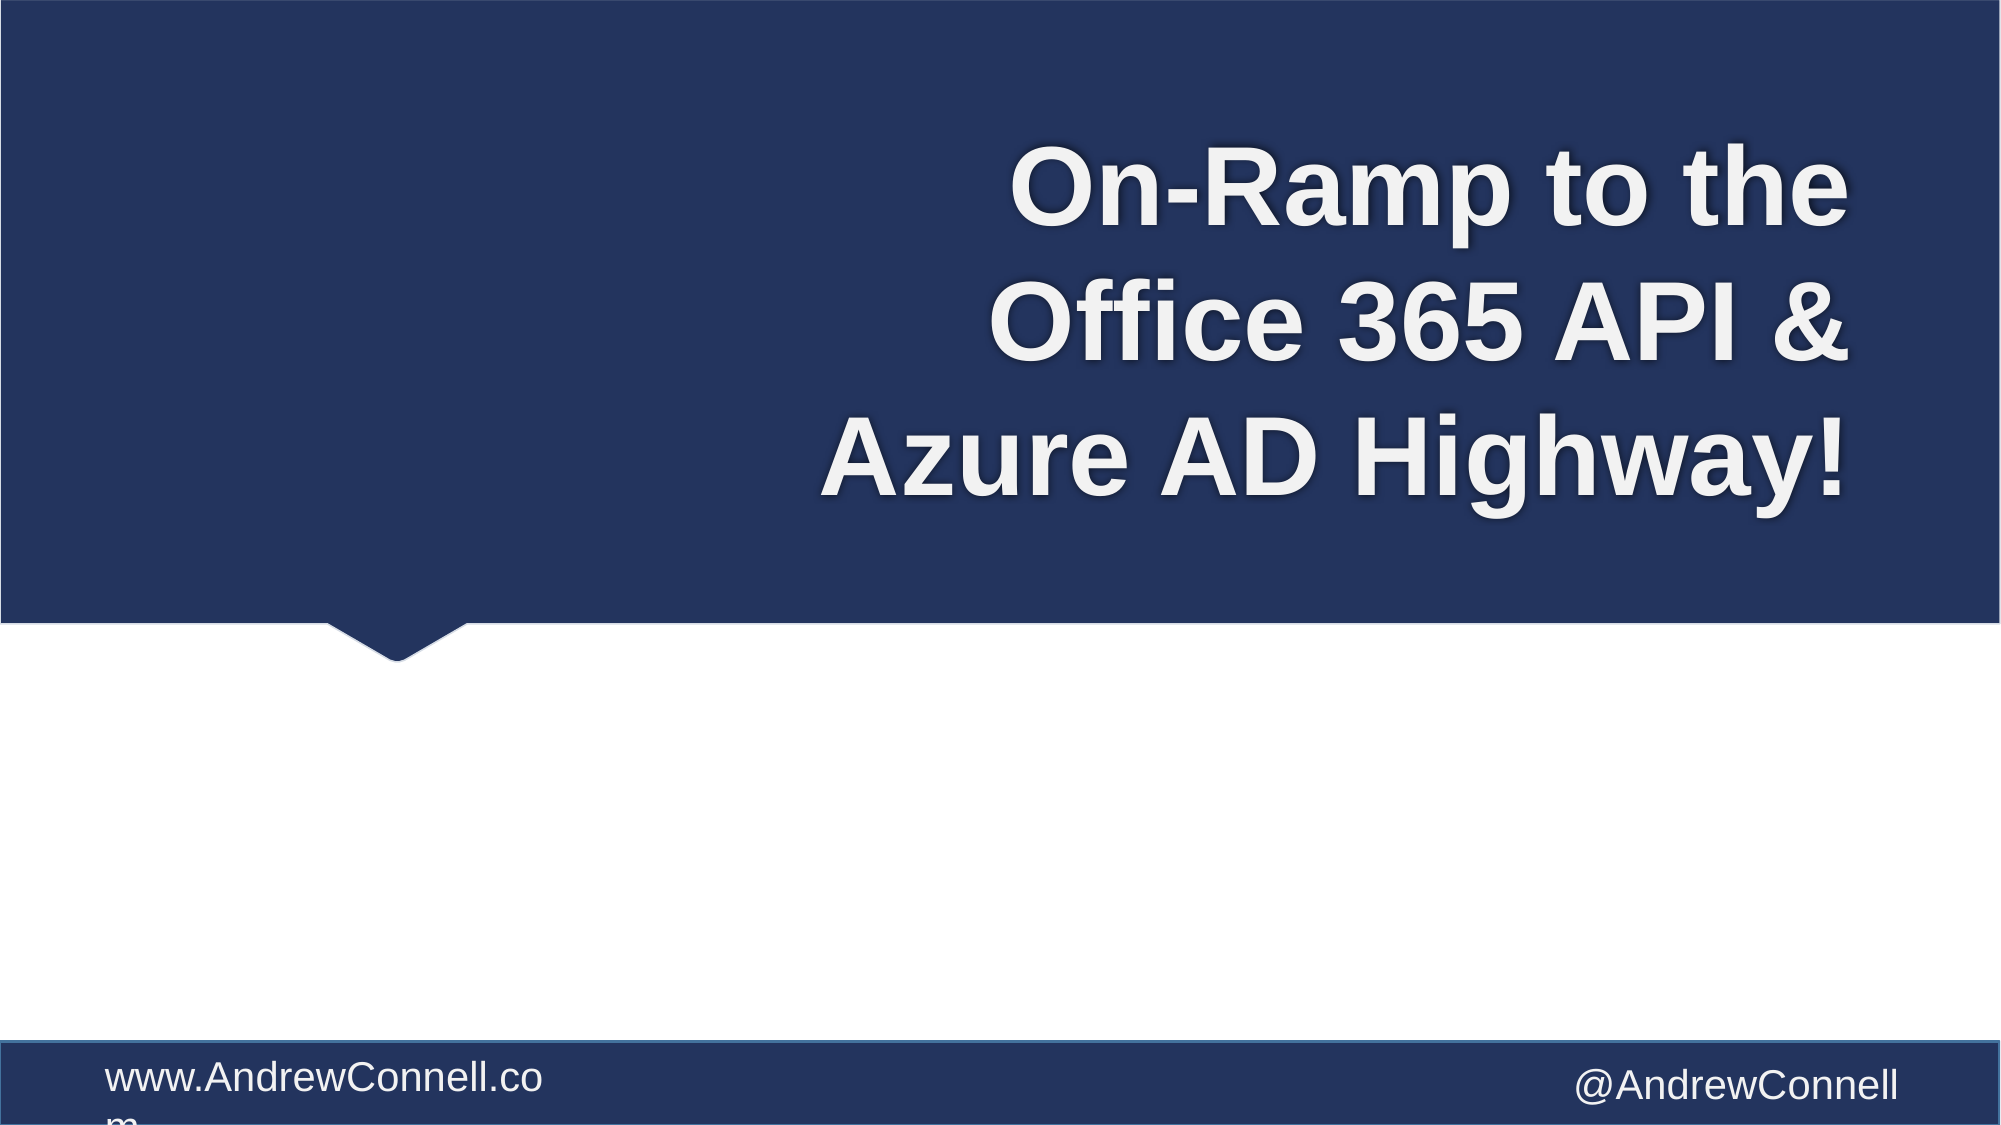

# On-Ramp to the Office 365 API & Azure AD Highway!